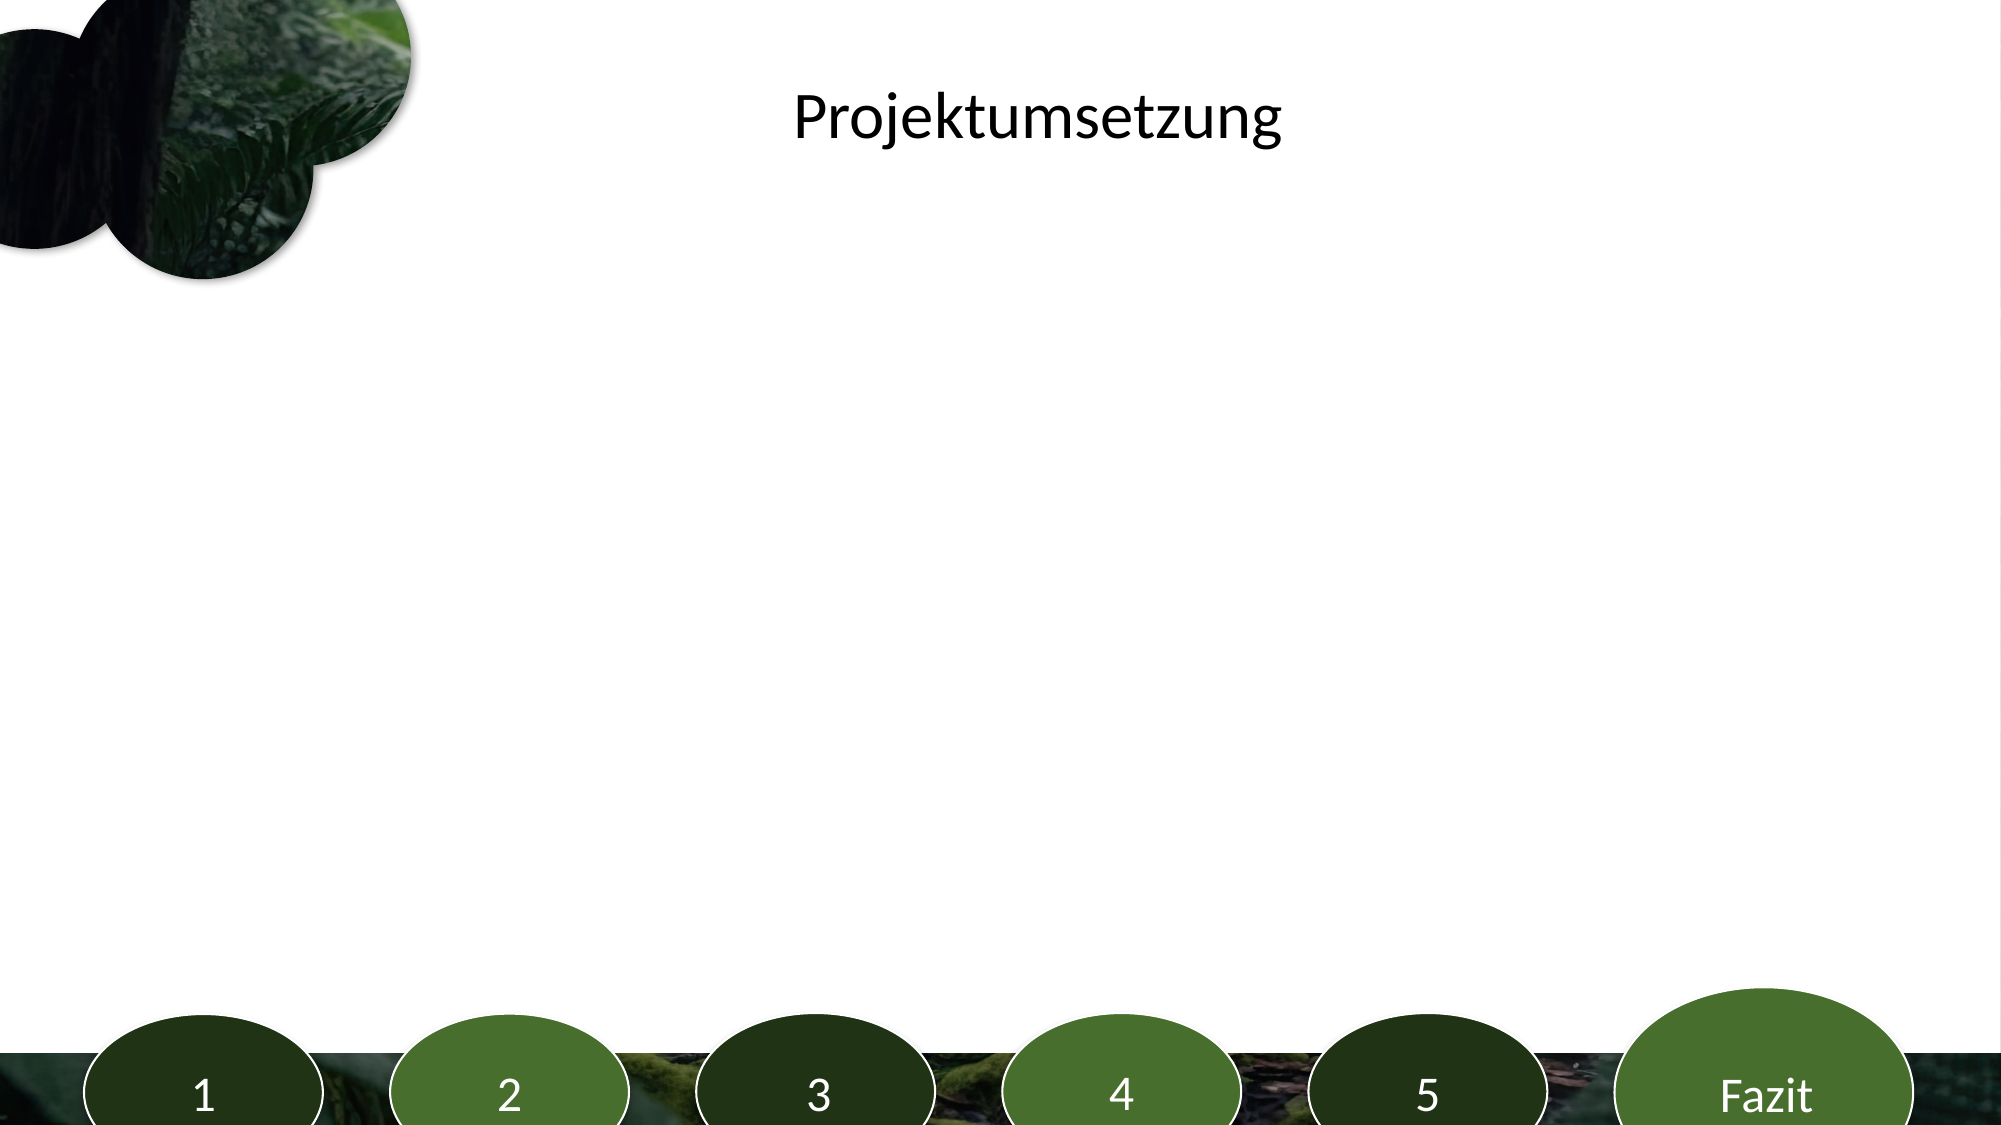

Projektumsetzung

Fazit

3
Analyse

4
Entwurf

5
Umsetzung

2
Planung

1
Einleitung

Umsetzung

6
Fazit